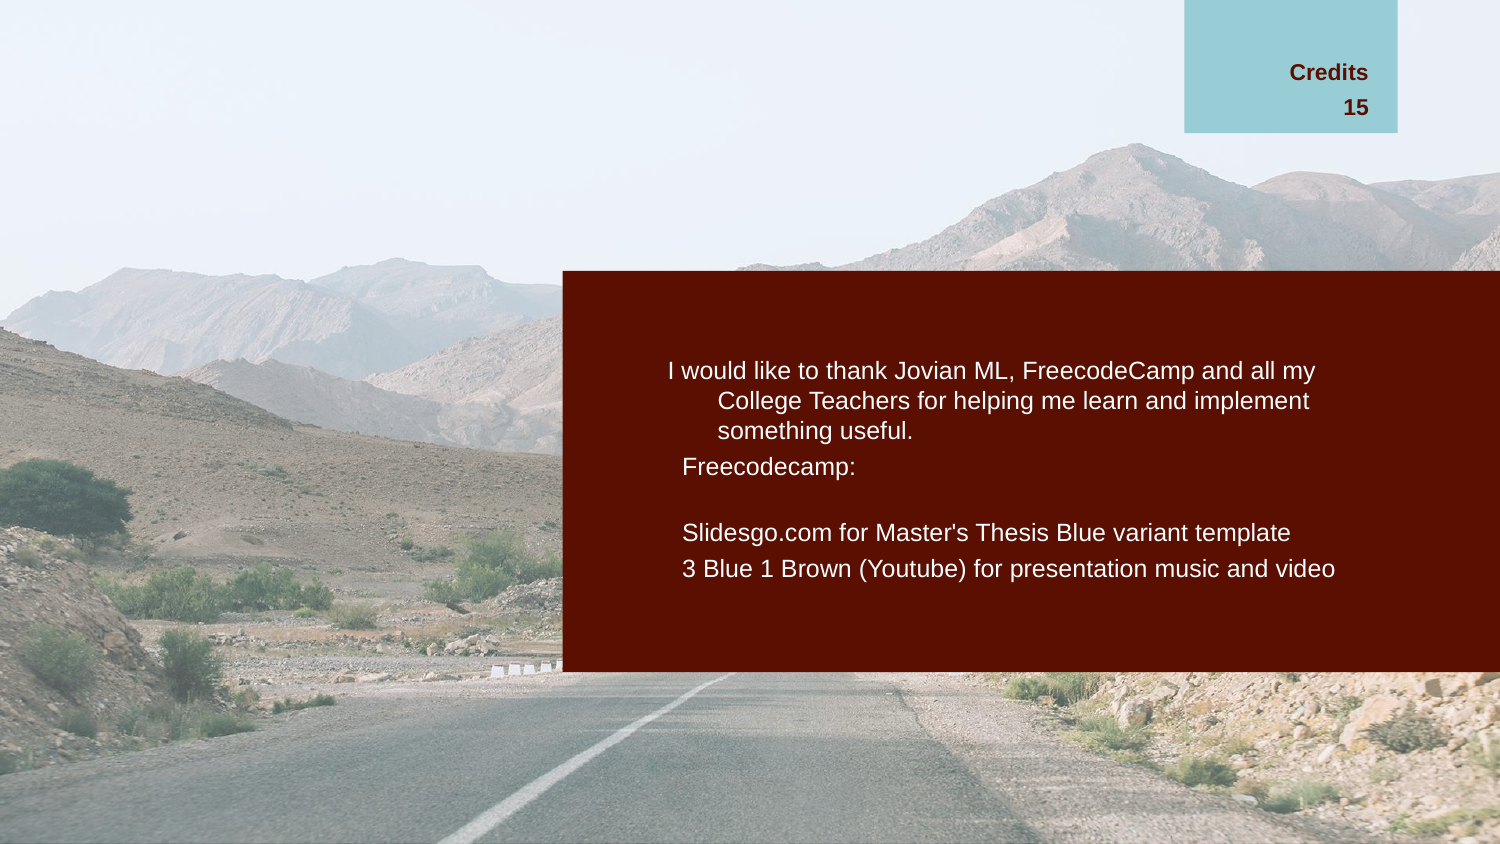

# Credits
15
I would like to thank Jovian ML, FreecodeCamp and all my College Teachers for helping me learn and implement something useful.
Freecodecamp:  https://www.youtube.com/channel/UC8butISFwT-Wl7EV0hUK0BQ
Slidesgo.com for Master's Thesis Blue variant template
3 Blue 1 Brown (Youtube) for presentation music and video